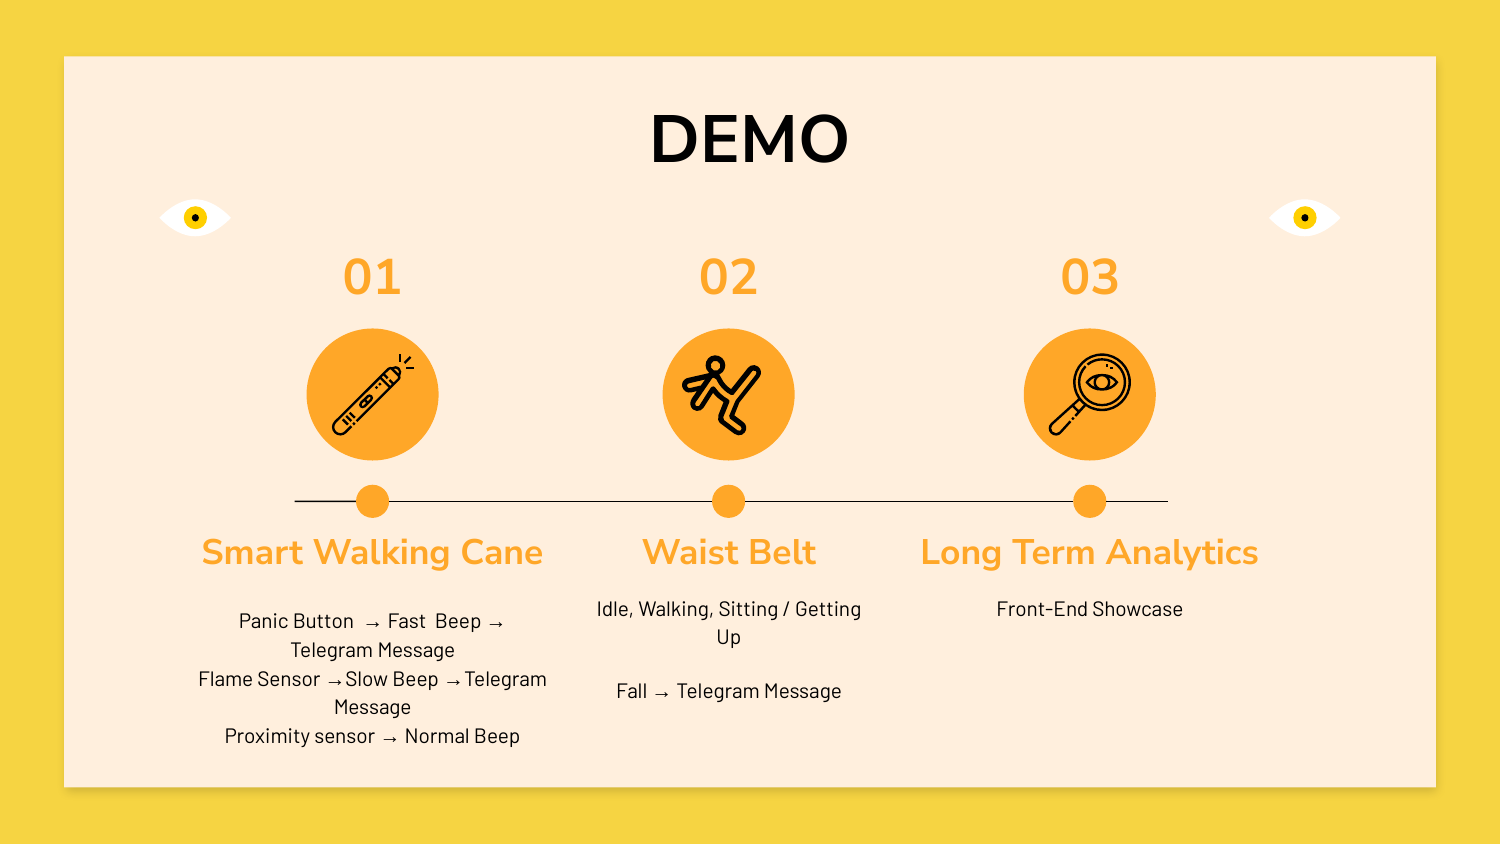

# DEMO

01
02
03

Smart Walking Cane
Long Term Analytics
Waist Belt
Idle, Walking, Sitting / Getting Up
Fall → Telegram Message
Front-End Showcase

Panic Button  → Fast  Beep → Telegram Message
Flame Sensor →Slow Beep →Telegram Message
Proximity sensor → Normal Beep